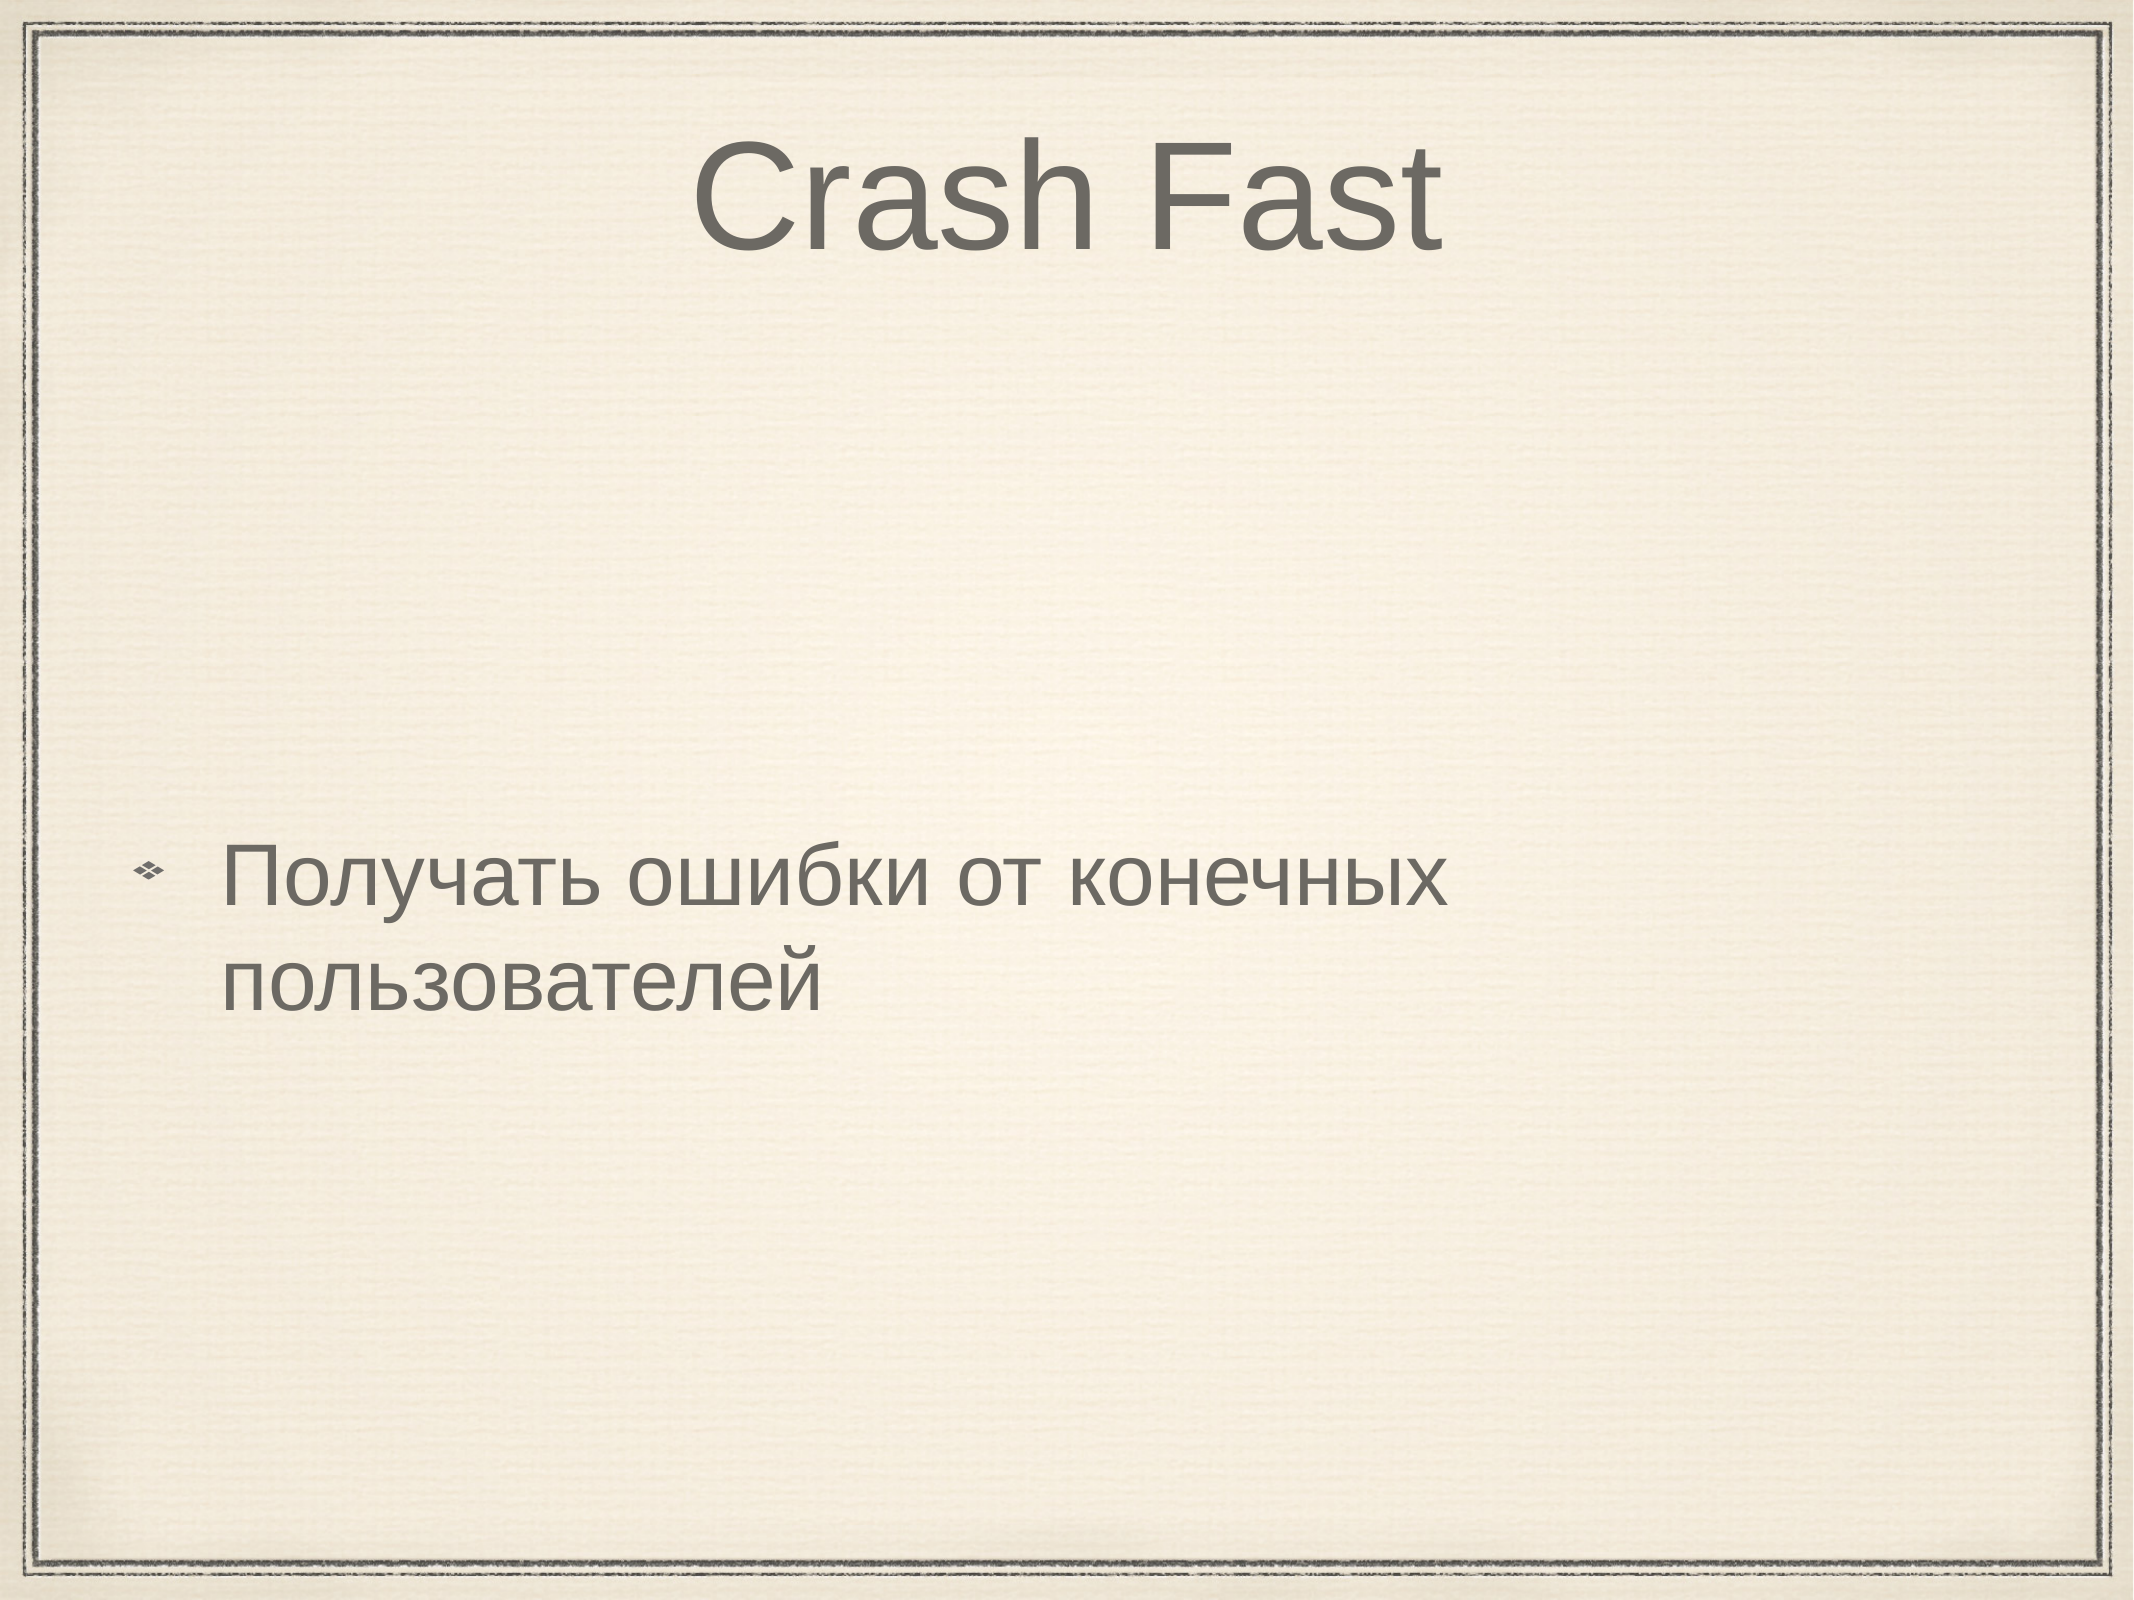

Crash Fast
Получать ошибки от конечных пользователей